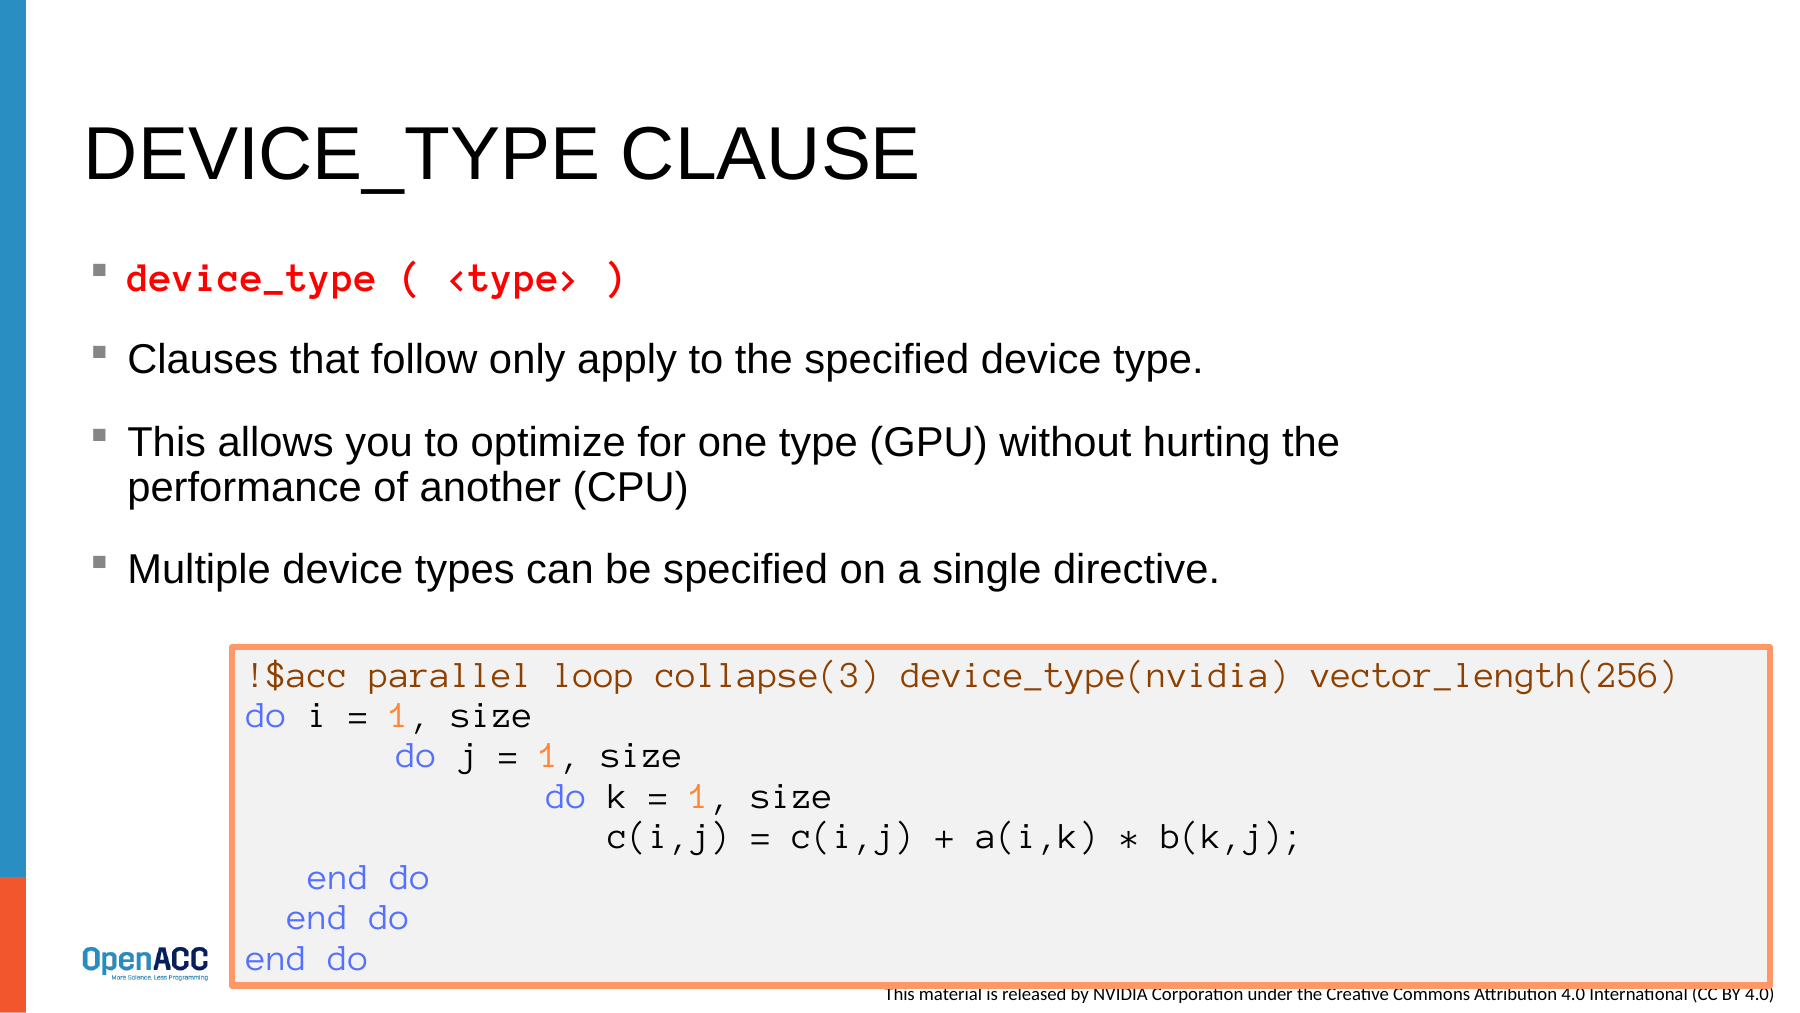

# Device_type clause
device_type ( <type> )
Clauses that follow only apply to the specified device type.
This allows you to optimize for one type (GPU) without hurting the performance of another (CPU)
Multiple device types can be specified on a single directive.

!$acc parallel loop collapse(3) device_type(nvidia) vector_length(256)
do i = 1, size
	do j = 1, size
		do k = 1, size
		   c(i,j) = c(i,j) + a(i,k) * b(k,j);
   end do
  end do
end do